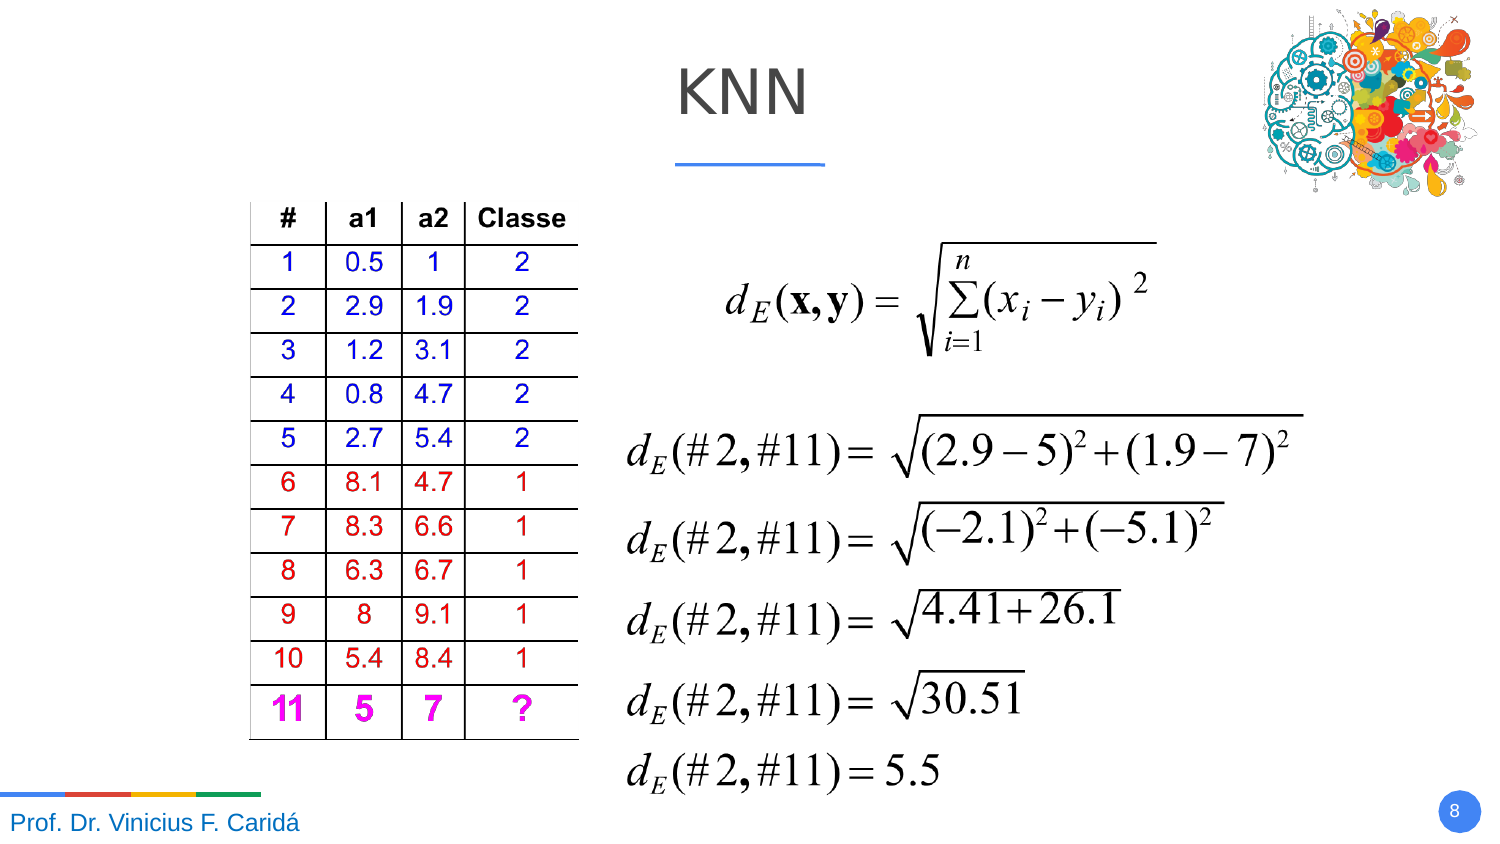

KNN

8
Prof. Dr. Vinicius F. Caridá